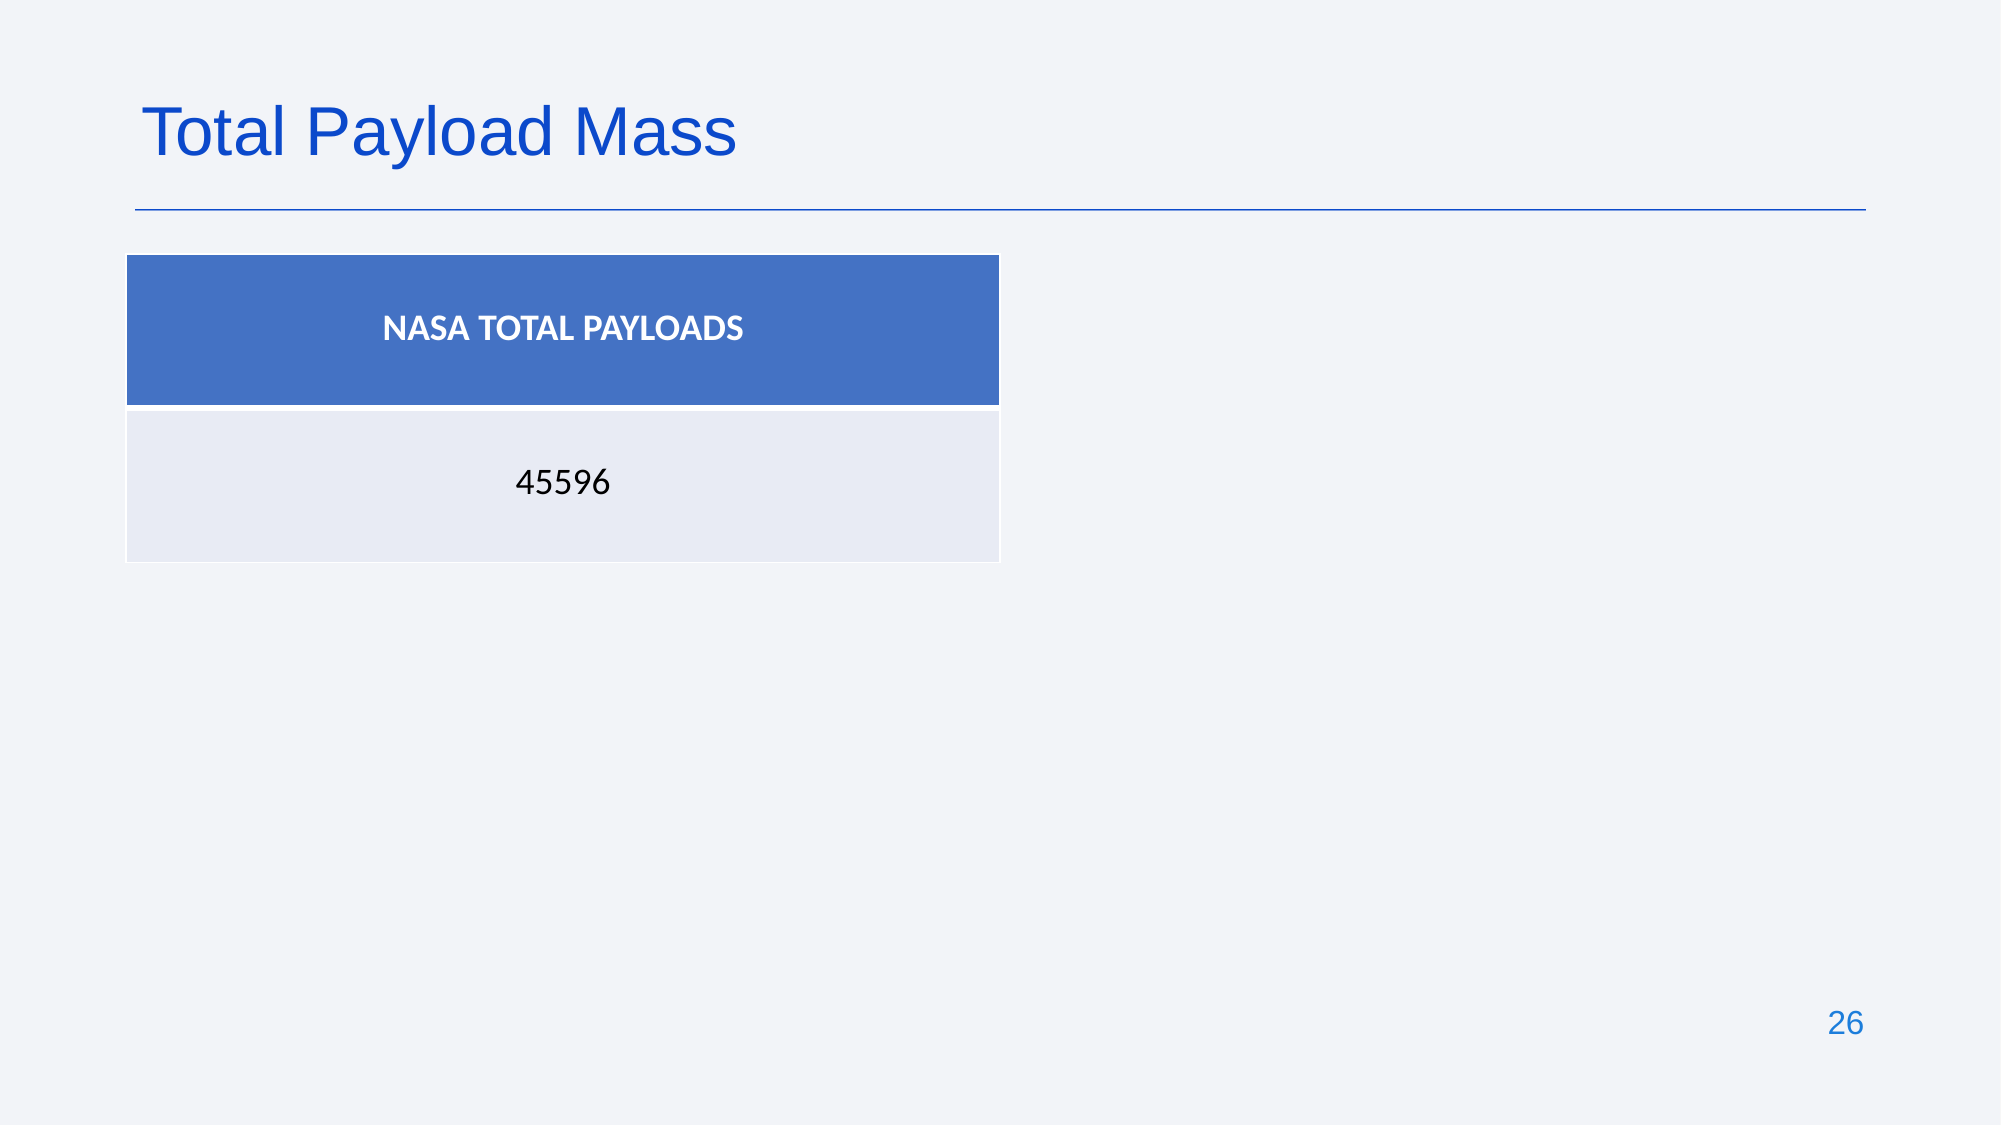

Total Payload Mass
| NASA TOTAL PAYLOADS |
| --- |
| 45596 |
26